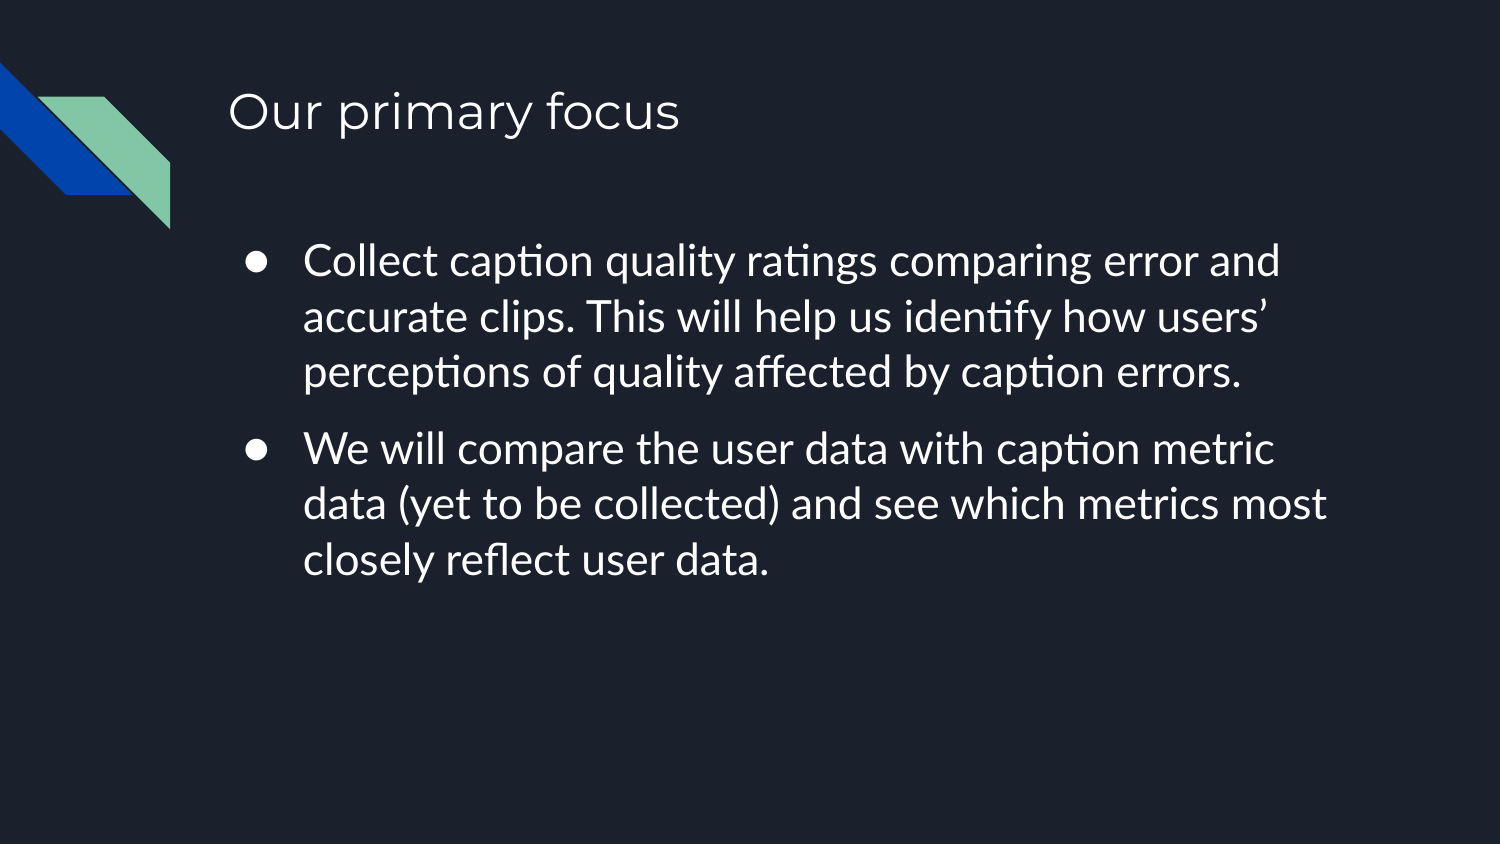

# Our primary focus
Collect caption quality ratings comparing error and accurate clips. This will help us identify how users’ perceptions of quality affected by caption errors.
We will compare the user data with caption metric data (yet to be collected) and see which metrics most closely reflect user data.